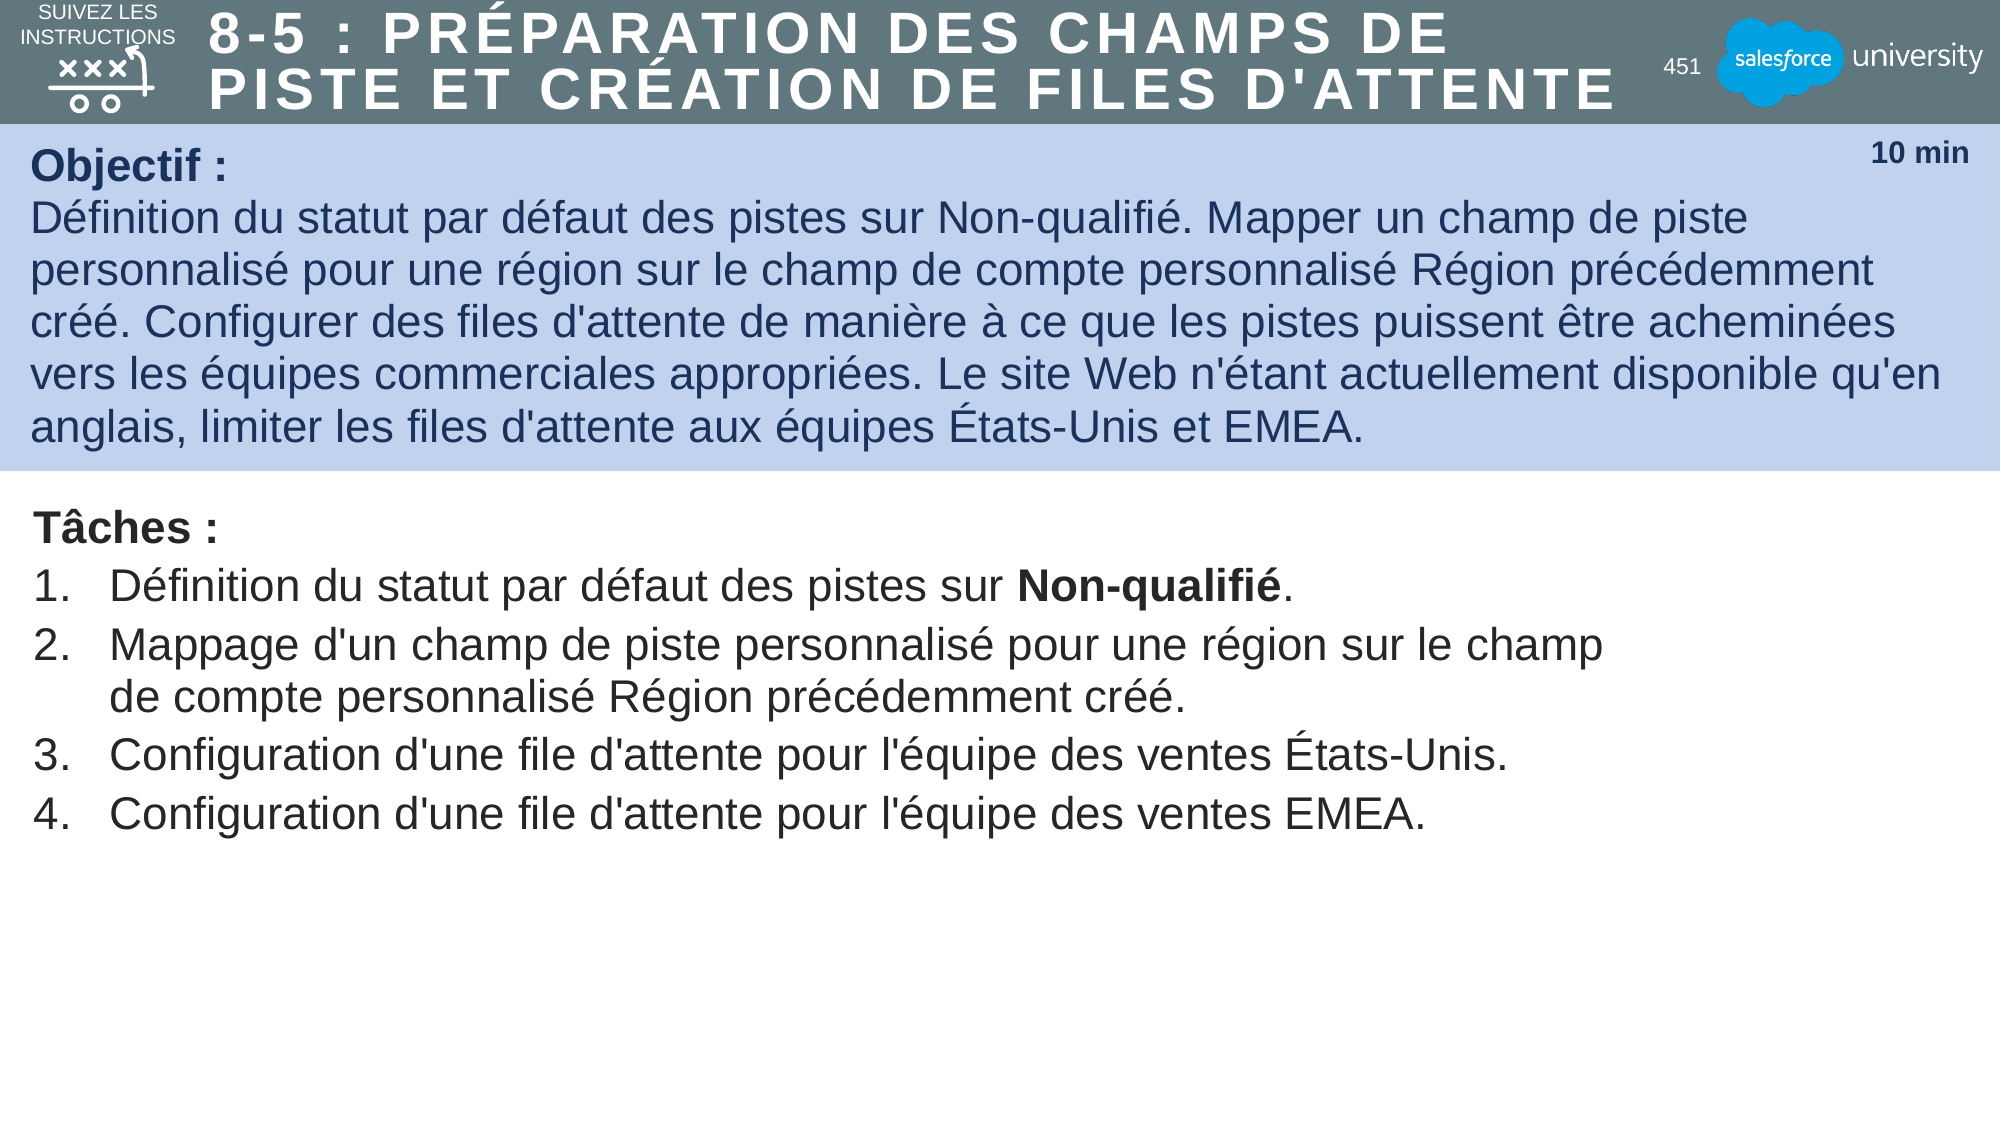

SUIVEZ LES INSTRUCTIONS
# 8-5 : Préparation des champs de piste et création de files d'attente
451
Objectif :
Définition du statut par défaut des pistes sur Non-qualifié. Mapper un champ de piste personnalisé pour une région sur le champ de compte personnalisé Région précédemment créé. Configurer des files d'attente de manière à ce que les pistes puissent être acheminées vers les équipes commerciales appropriées. Le site Web n'étant actuellement disponible qu'en anglais, limiter les files d'attente aux équipes États-Unis et EMEA.

10 min
Tâches :
Définition du statut par défaut des pistes sur Non-qualifié.
Mappage d'un champ de piste personnalisé pour une région sur le champ de compte personnalisé Région précédemment créé.
Configuration d'une file d'attente pour l'équipe des ventes États-Unis.
Configuration d'une file d'attente pour l'équipe des ventes EMEA.